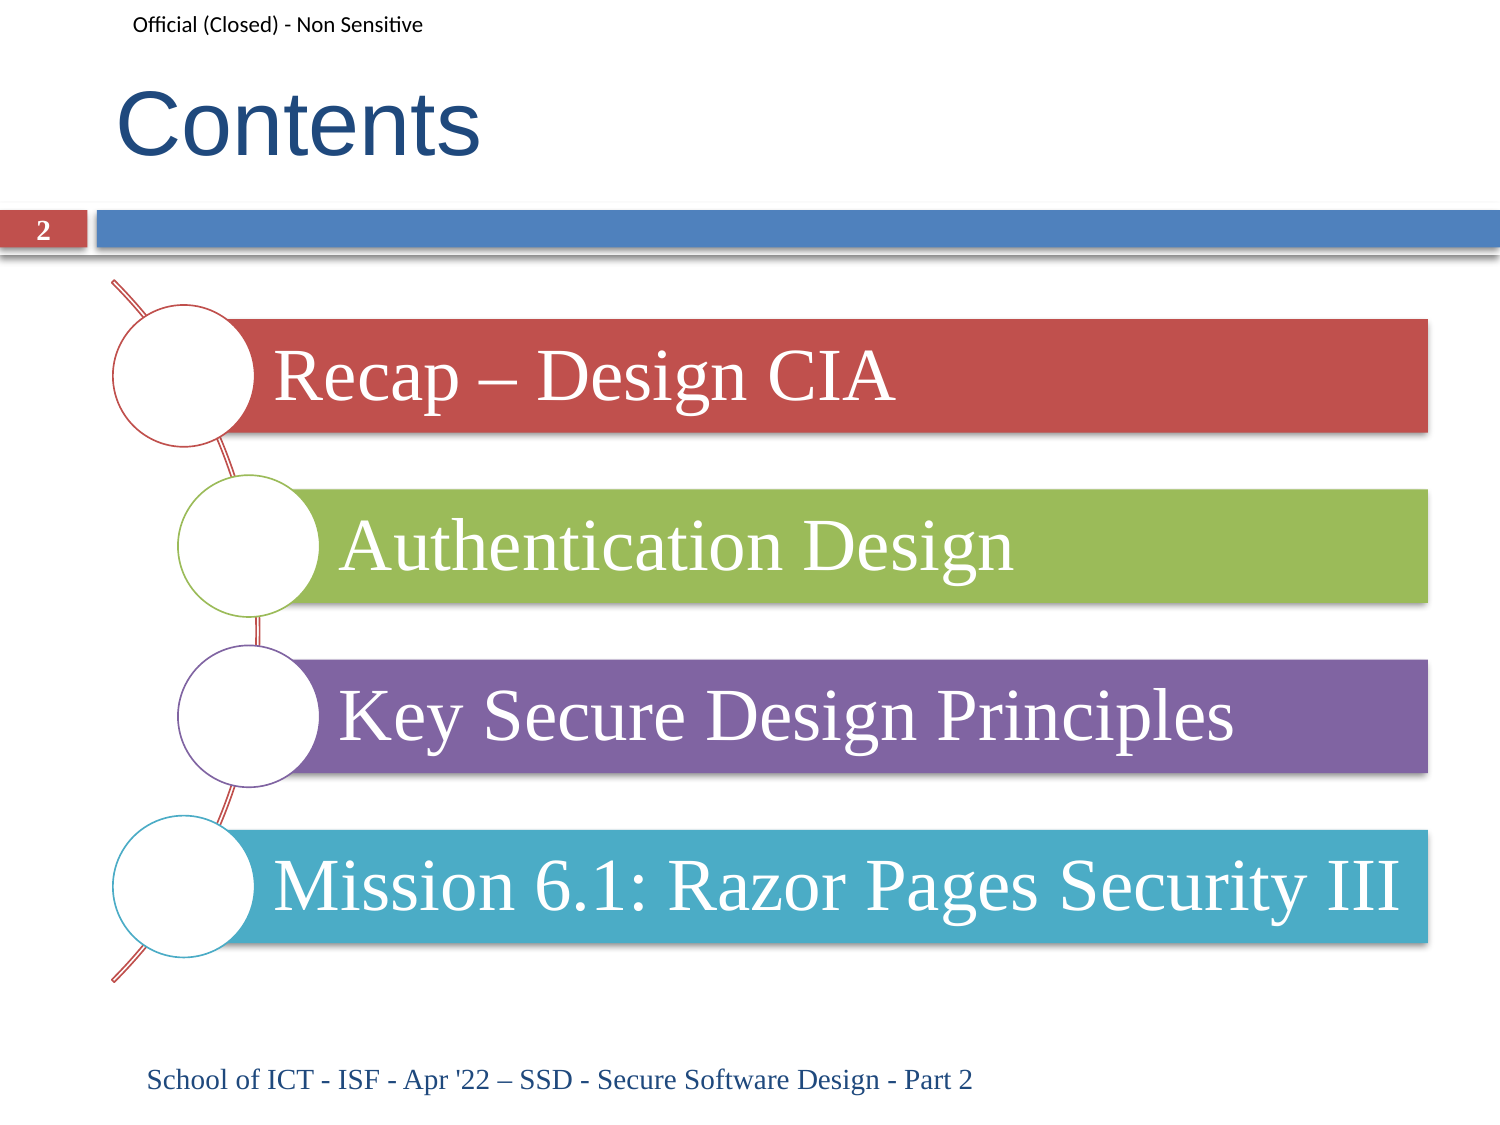

# Contents
2
Recap – Design CIA
Authentication Design
Key Secure Design Principles
Mission 6.1: Razor Pages Security III
School of ICT - ISF - Apr '22 – SSD - Secure Software Design - Part 2